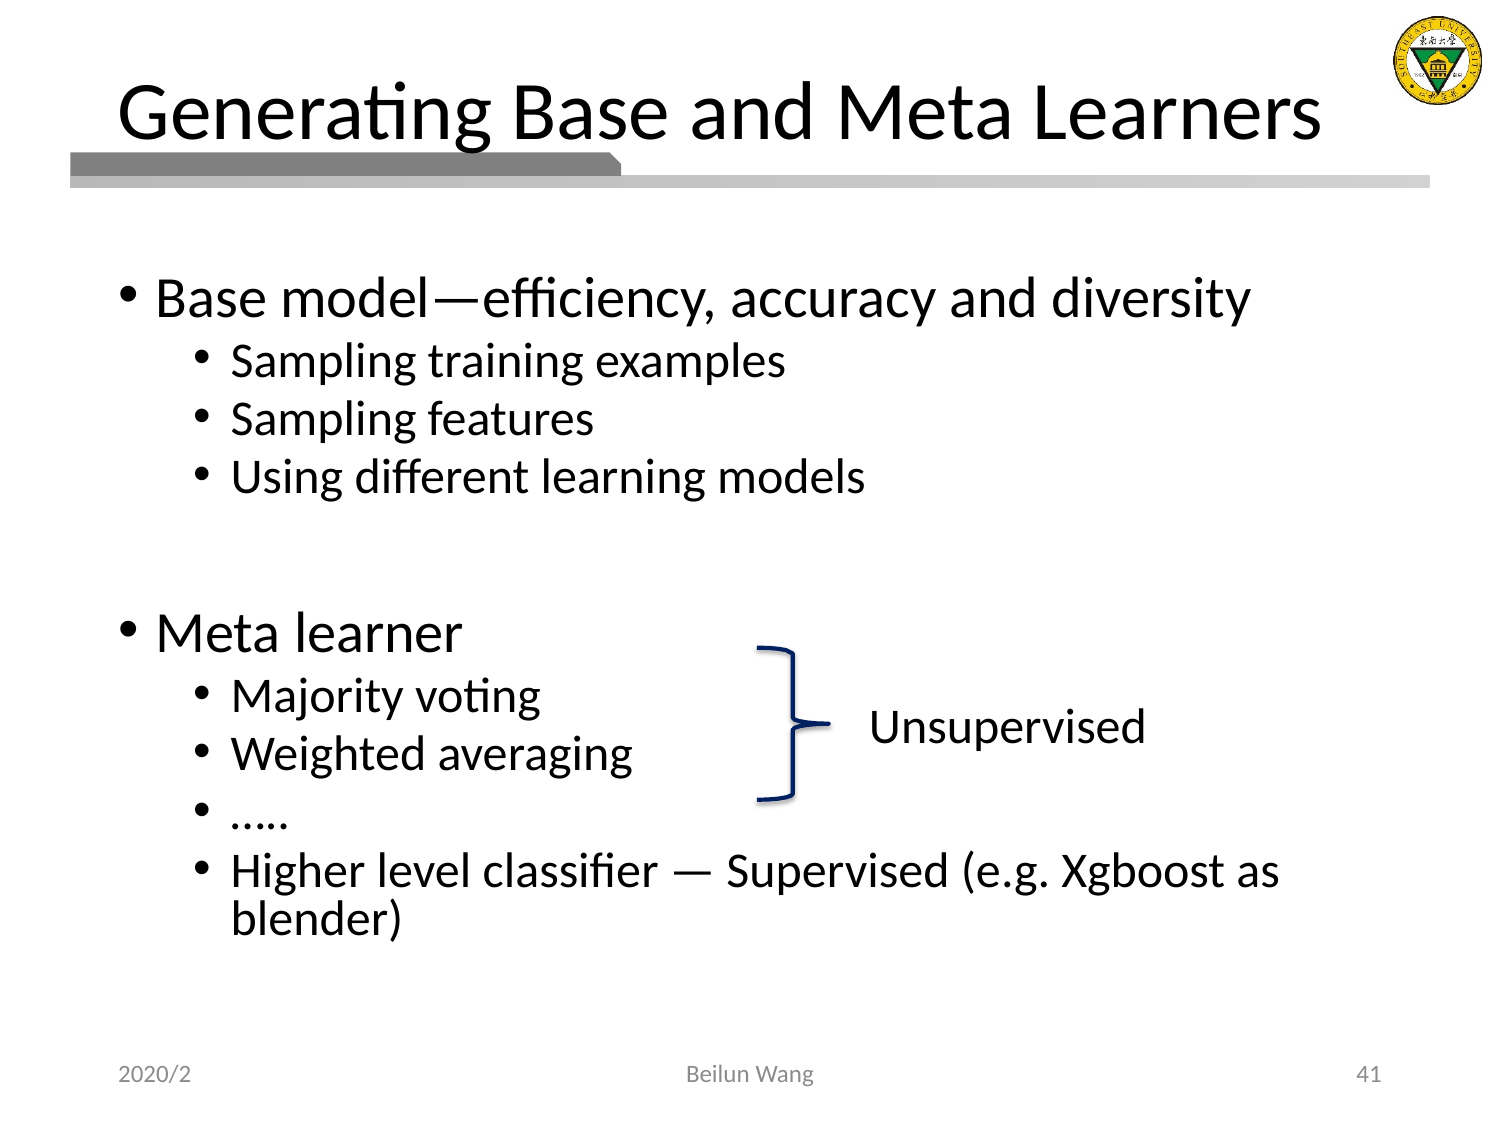

# Generating Base and Meta Learners
Base model—efficiency, accuracy and diversity
Sampling training examples
Sampling features
Using different learning models

Meta learner
Majority voting
Weighted averaging
…..
Higher level classifier — Supervised (e.g. Xgboost as blender)

Unsupervised
2020/2
Beilun Wang
41